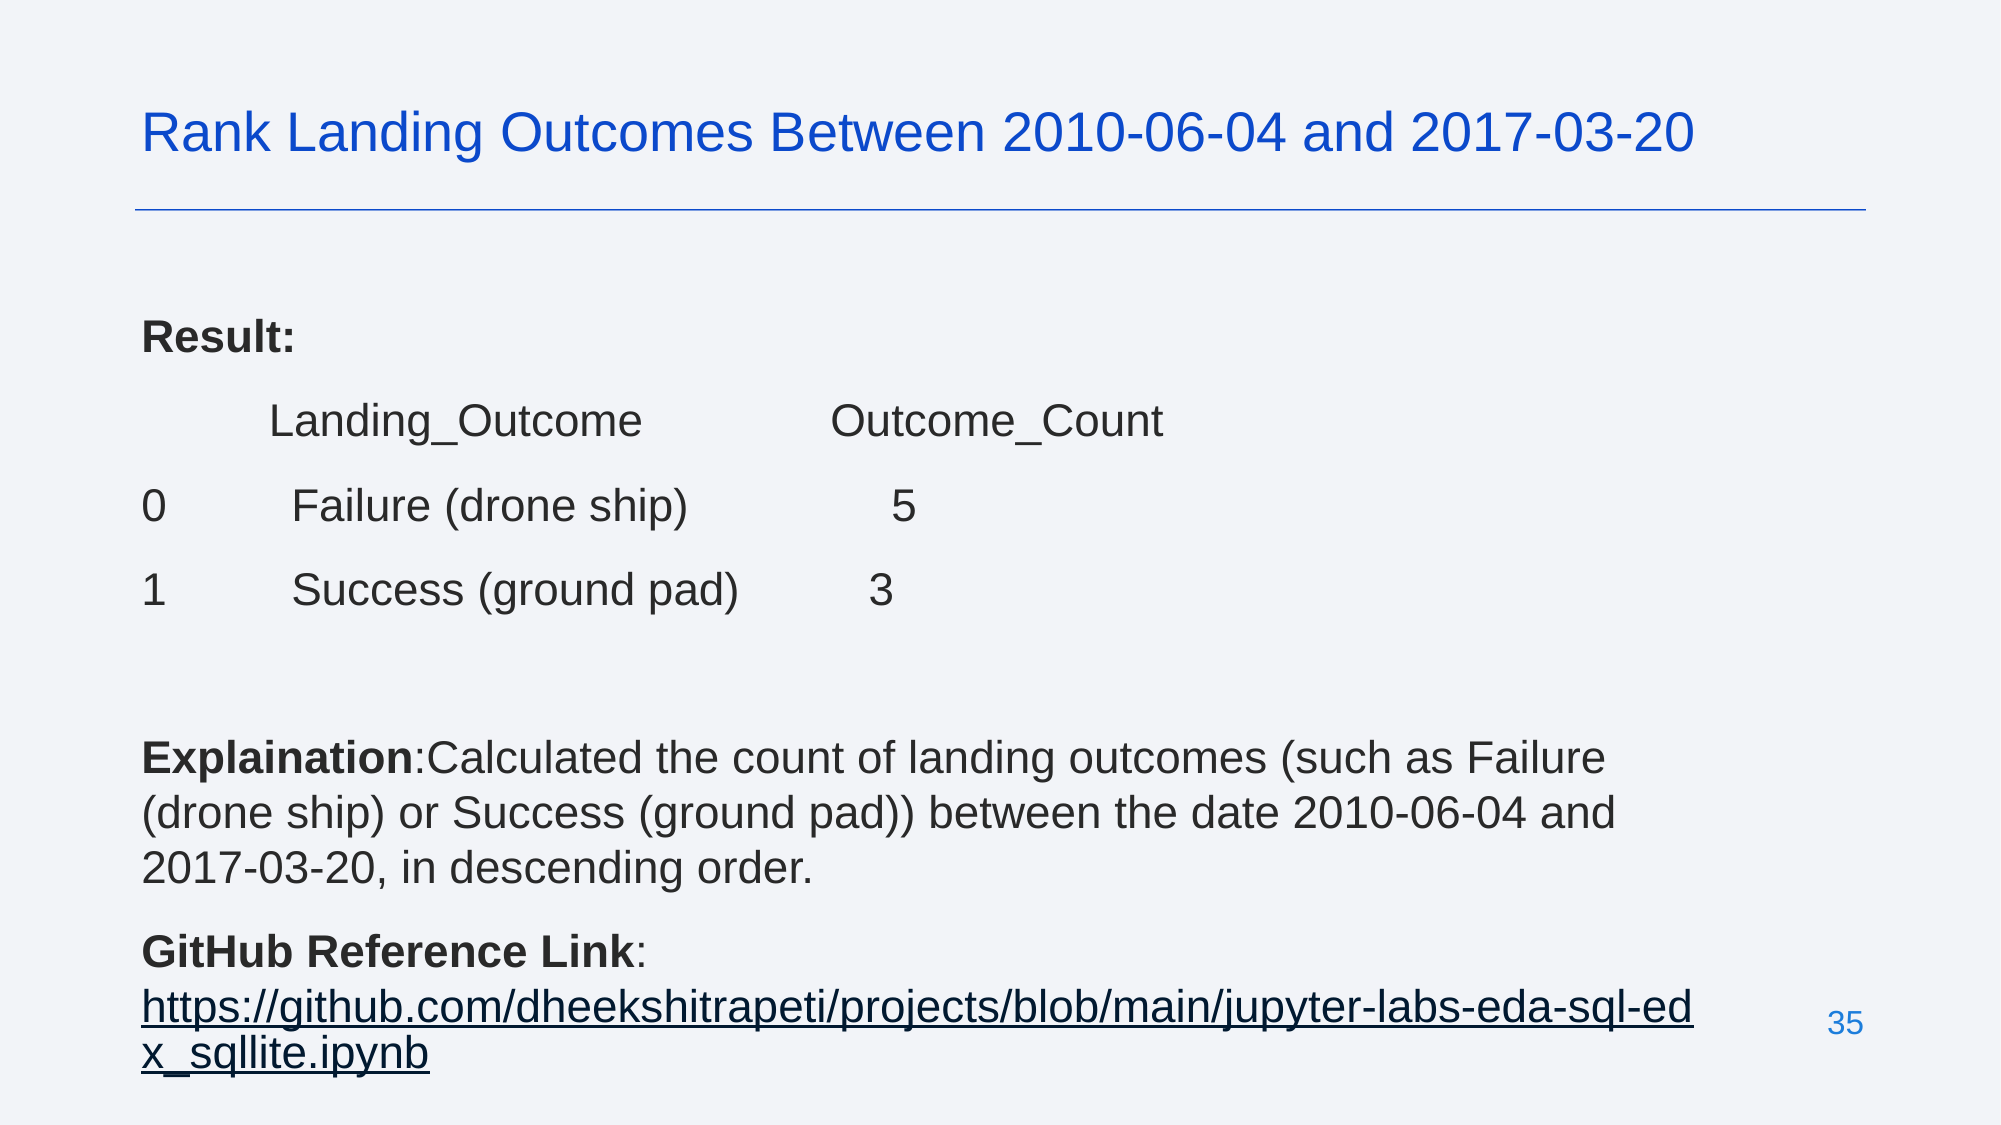

Rank Landing Outcomes Between 2010-06-04 and 2017-03-20
# Result:
          Landing_Outcome	       Outcome_Count
0	Failure (drone ship)		5
1	Success (ground pad)	          3

Explaination:Calculated the count of landing outcomes (such as Failure (drone ship) or Success (ground pad)) between the date 2010-06-04 and 2017-03-20, in descending order.
GitHub Reference Link:https://github.com/dheekshitrapeti/projects/blob/main/jupyter-labs-eda-sql-edx_sqllite.ipynb
35